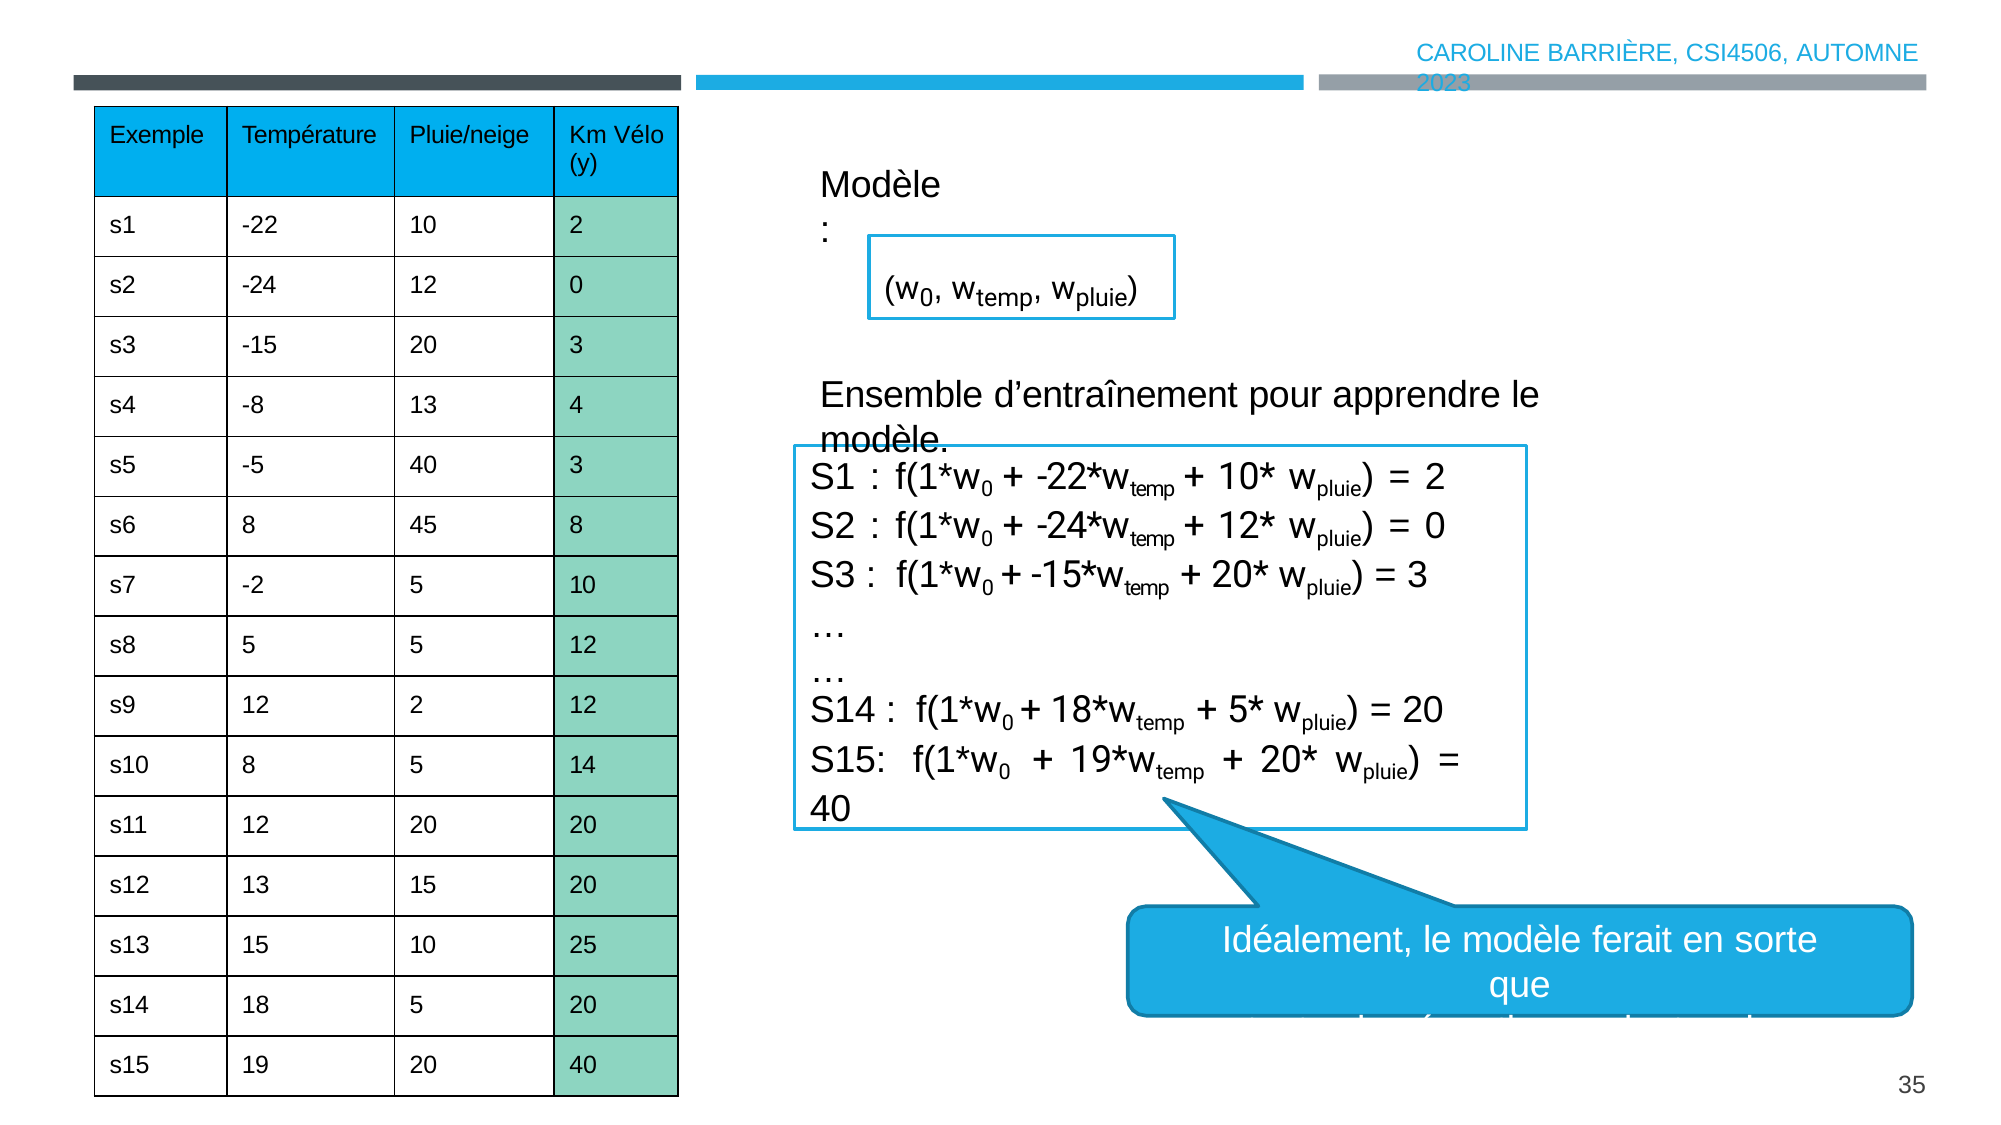

CAROLINE BARRIÈRE, CSI4506, AUTOMNE 2023
| Exemple | Température | Pluie/neige | Km Vélo (y) |
| --- | --- | --- | --- |
| s1 | -22 | 10 | 2 |
| s2 | -24 | 12 | 0 |
| s3 | -15 | 20 | 3 |
| s4 | -8 | 13 | 4 |
| s5 | -5 | 40 | 3 |
| s6 | 8 | 45 | 8 |
| s7 | -2 | 5 | 10 |
| s8 | 5 | 5 | 12 |
| s9 | 12 | 2 | 12 |
| s10 | 8 | 5 | 14 |
| s11 | 12 | 20 | 20 |
| s12 | 13 | 15 | 20 |
| s13 | 15 | 10 | 25 |
| s14 | 18 | 5 | 20 |
| s15 | 19 | 20 | 40 |
# Modèle:
(w0, wtemp, wpluie)
Ensemble d’entraînement pour apprendre le modèle.
S1 : f(1*w0 + -22*wtemp + 10* wpluie) = 2  S2 : f(1*w0 + -24*wtemp + 12* wpluie) = 0  S3 : f(1*w0 + -15*wtemp + 20* wpluie) = 3
…
…
S14 : f(1*w0 + 18*wtemp + 5* wpluie) = 20
S15: f(1*w0 + 19*wtemp + 20* wpluie) = 40

Idéalement, le modèle ferait en sorte que
toutes les équations soient vraies
35